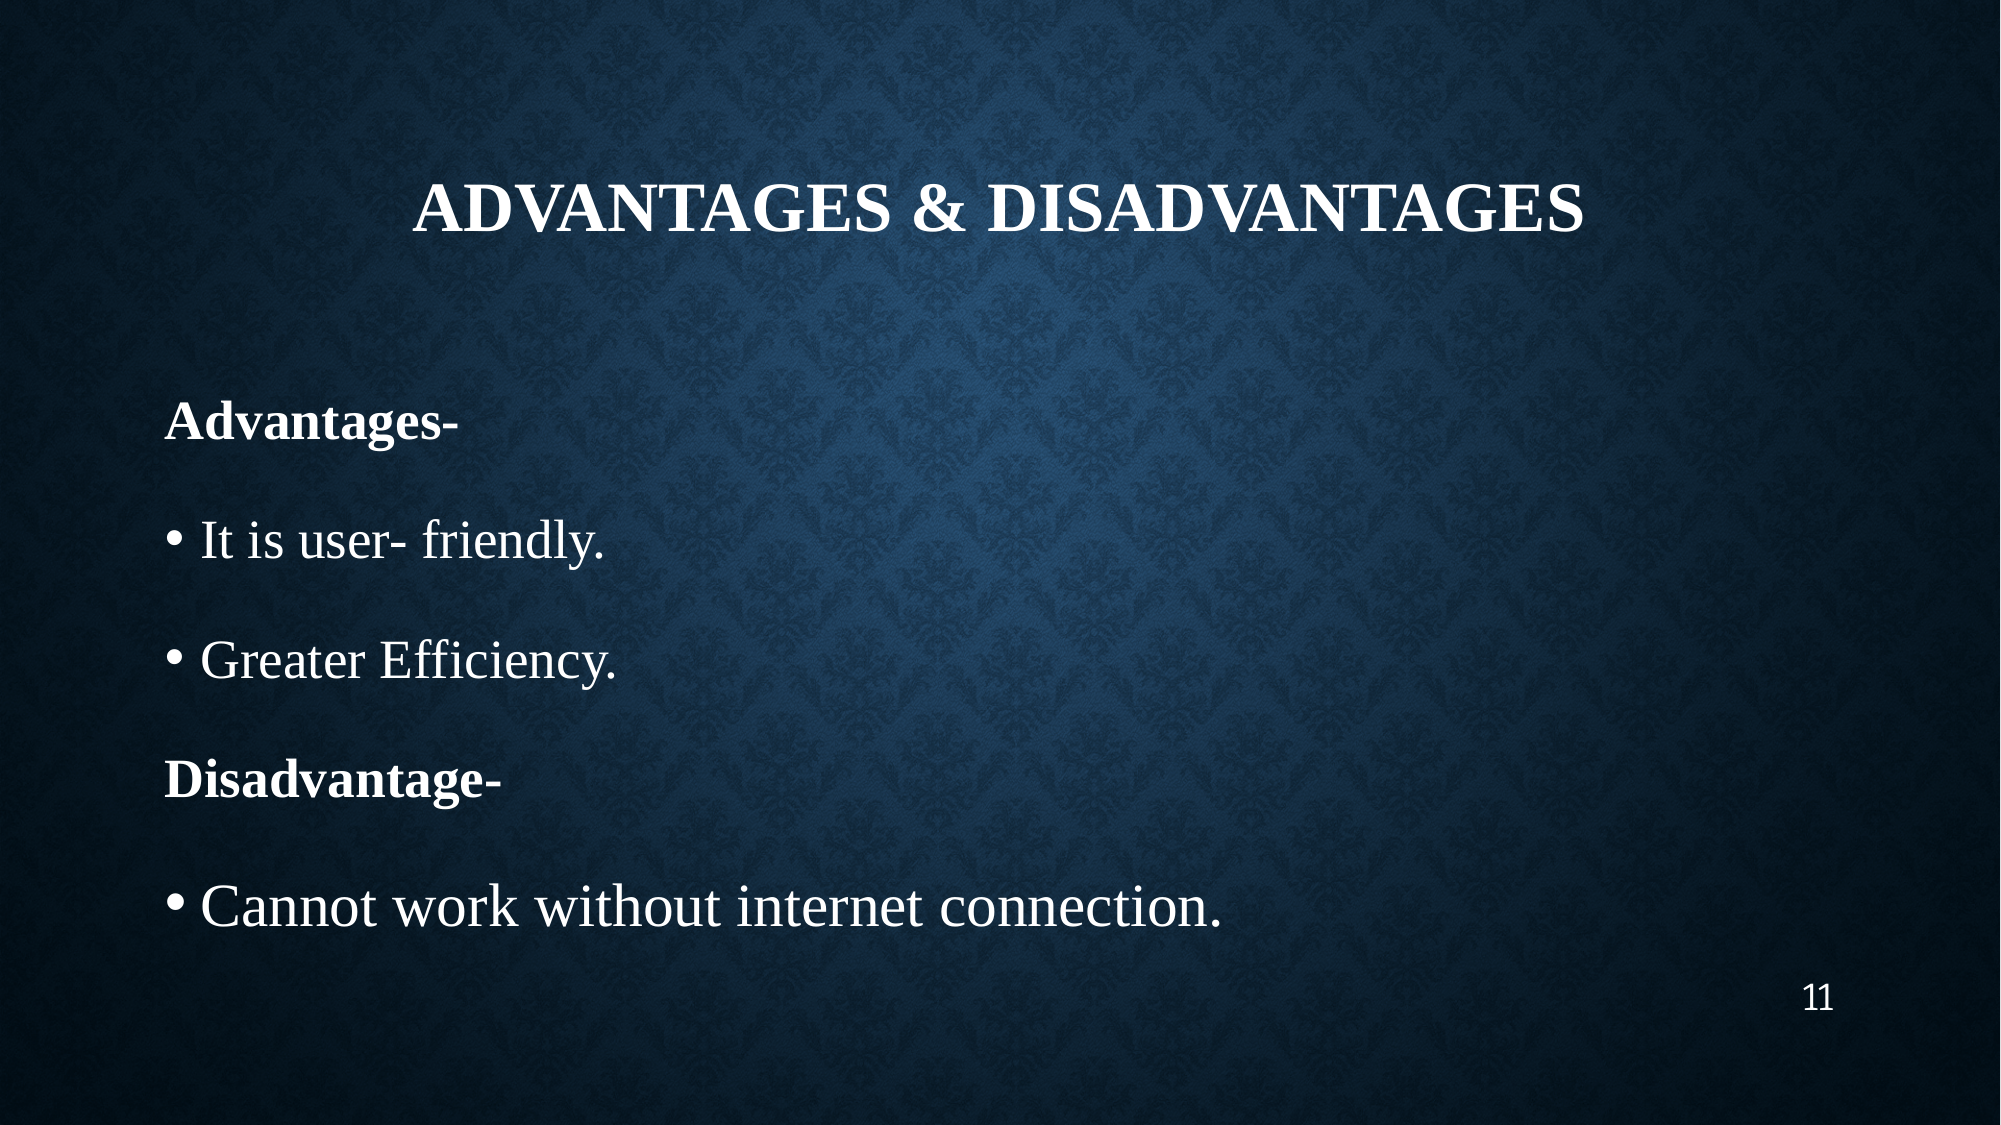

# Advantages & Disadvantages
Advantages-
It is user- friendly.
Greater Efficiency.
Disadvantage-
Cannot work without internet connection.

11